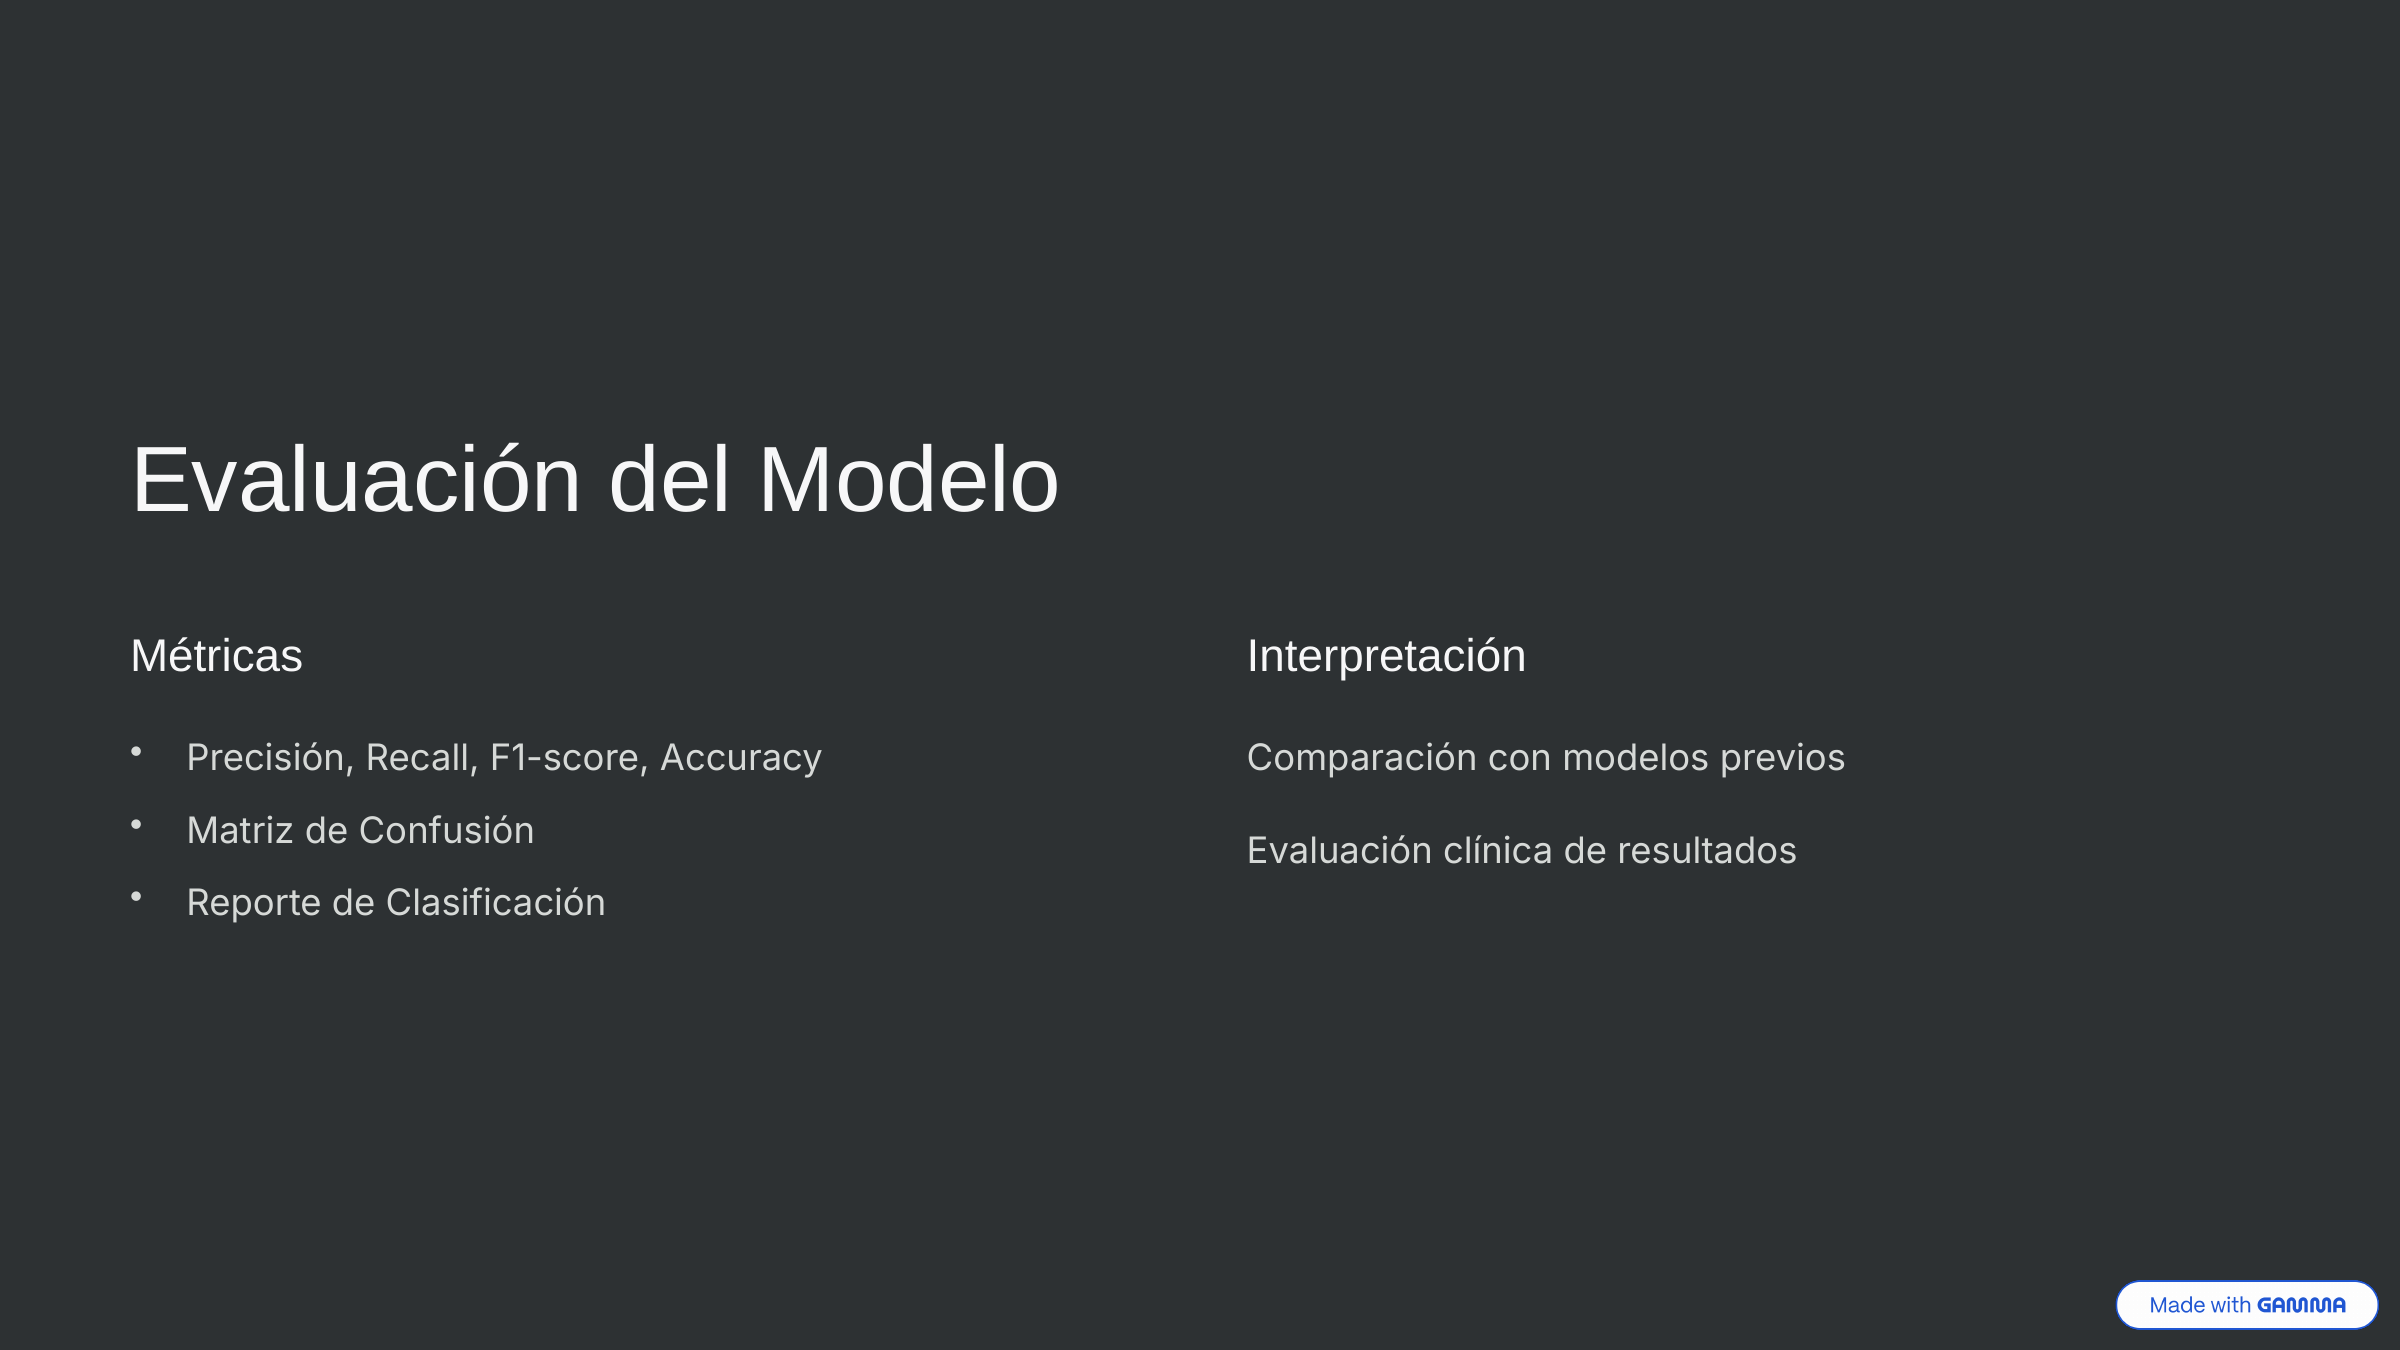

Evaluación del Modelo
Métricas
Interpretación
Precisión, Recall, F1-score, Accuracy
Comparación con modelos previos
Matriz de Confusión
Evaluación clínica de resultados
Reporte de Clasificación